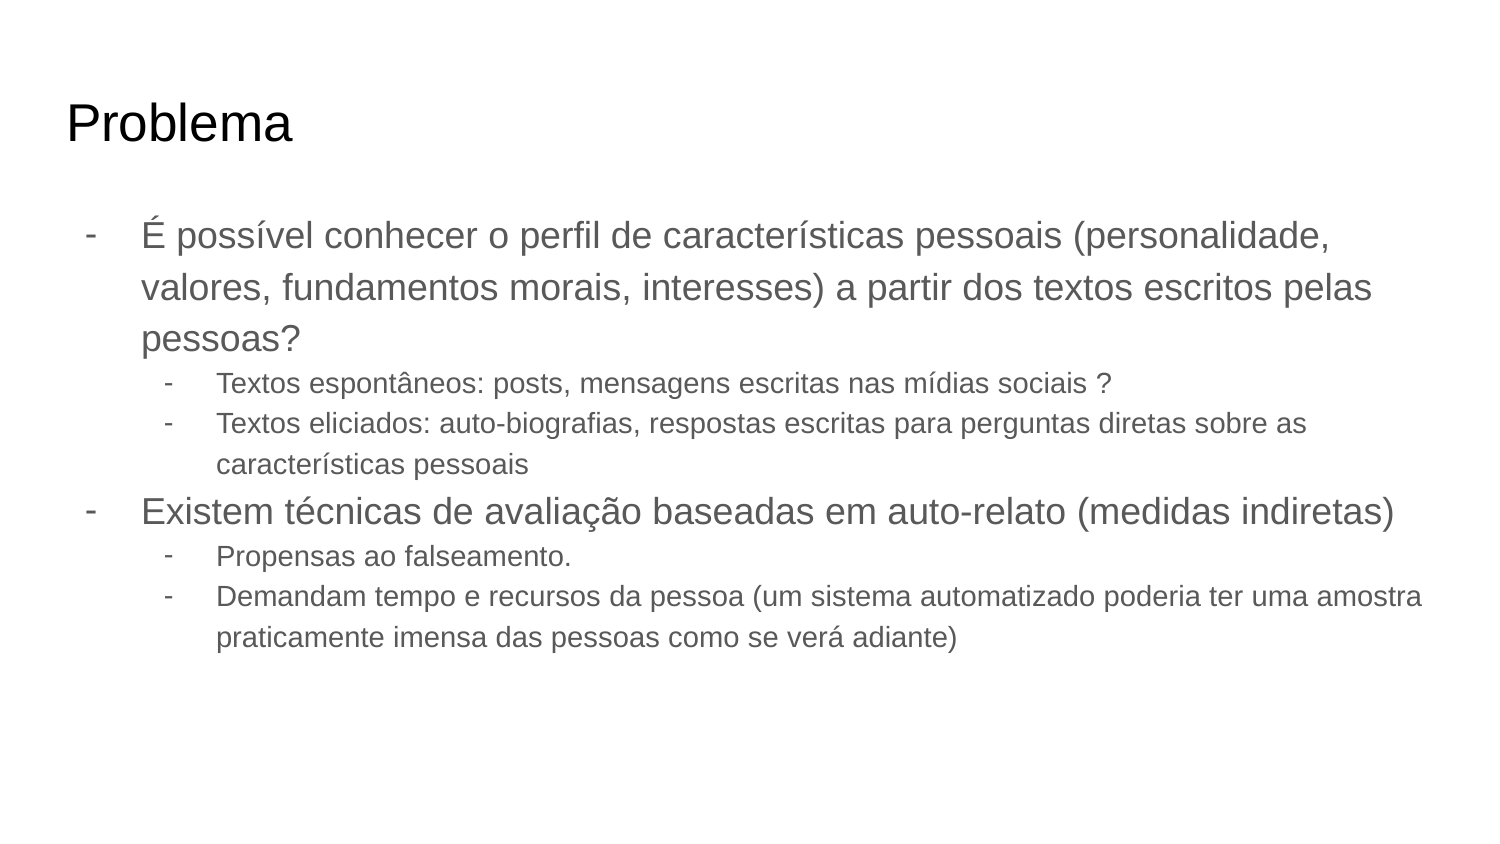

# Problema
É possível conhecer o perfil de características pessoais (personalidade, valores, fundamentos morais, interesses) a partir dos textos escritos pelas pessoas?
Textos espontâneos: posts, mensagens escritas nas mídias sociais ?
Textos eliciados: auto-biografias, respostas escritas para perguntas diretas sobre as características pessoais
Existem técnicas de avaliação baseadas em auto-relato (medidas indiretas)
Propensas ao falseamento.
Demandam tempo e recursos da pessoa (um sistema automatizado poderia ter uma amostra praticamente imensa das pessoas como se verá adiante)